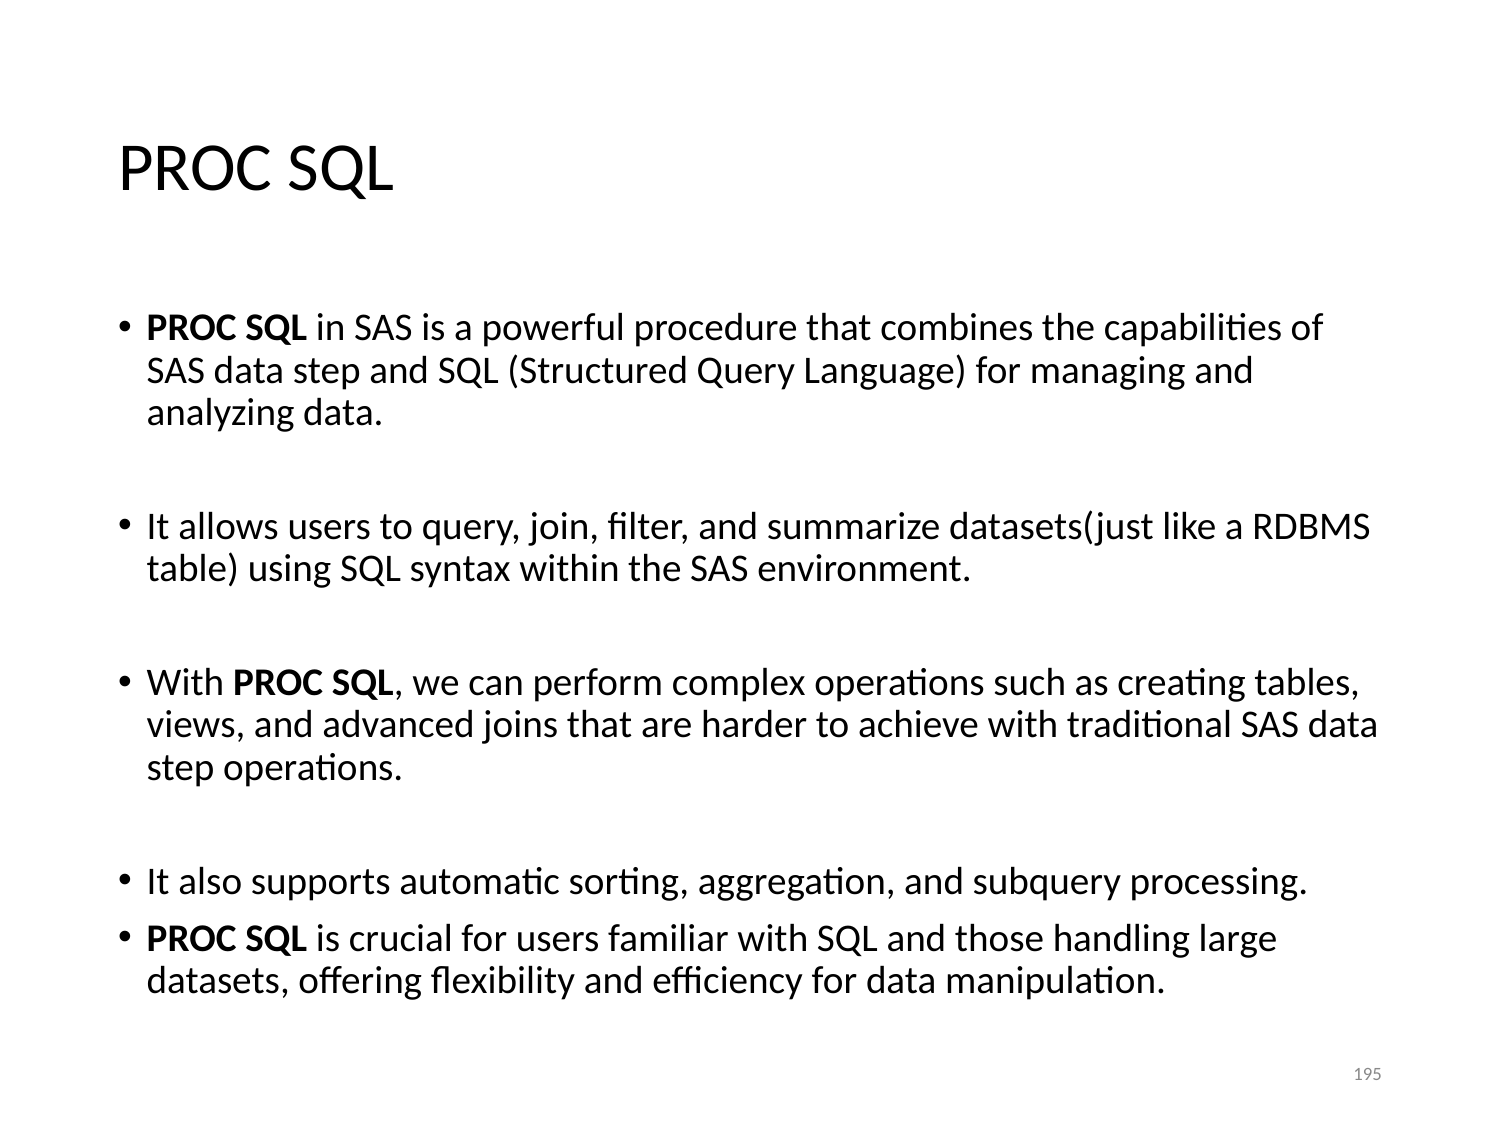

# PROC SQL
PROC SQL in SAS is a powerful procedure that combines the capabilities of SAS data step and SQL (Structured Query Language) for managing and analyzing data.

It allows users to query, join, filter, and summarize datasets(just like a RDBMS table) using SQL syntax within the SAS environment.

With PROC SQL, we can perform complex operations such as creating tables, views, and advanced joins that are harder to achieve with traditional SAS data step operations.

It also supports automatic sorting, aggregation, and subquery processing.
PROC SQL is crucial for users familiar with SQL and those handling large datasets, offering flexibility and efficiency for data manipulation.
195